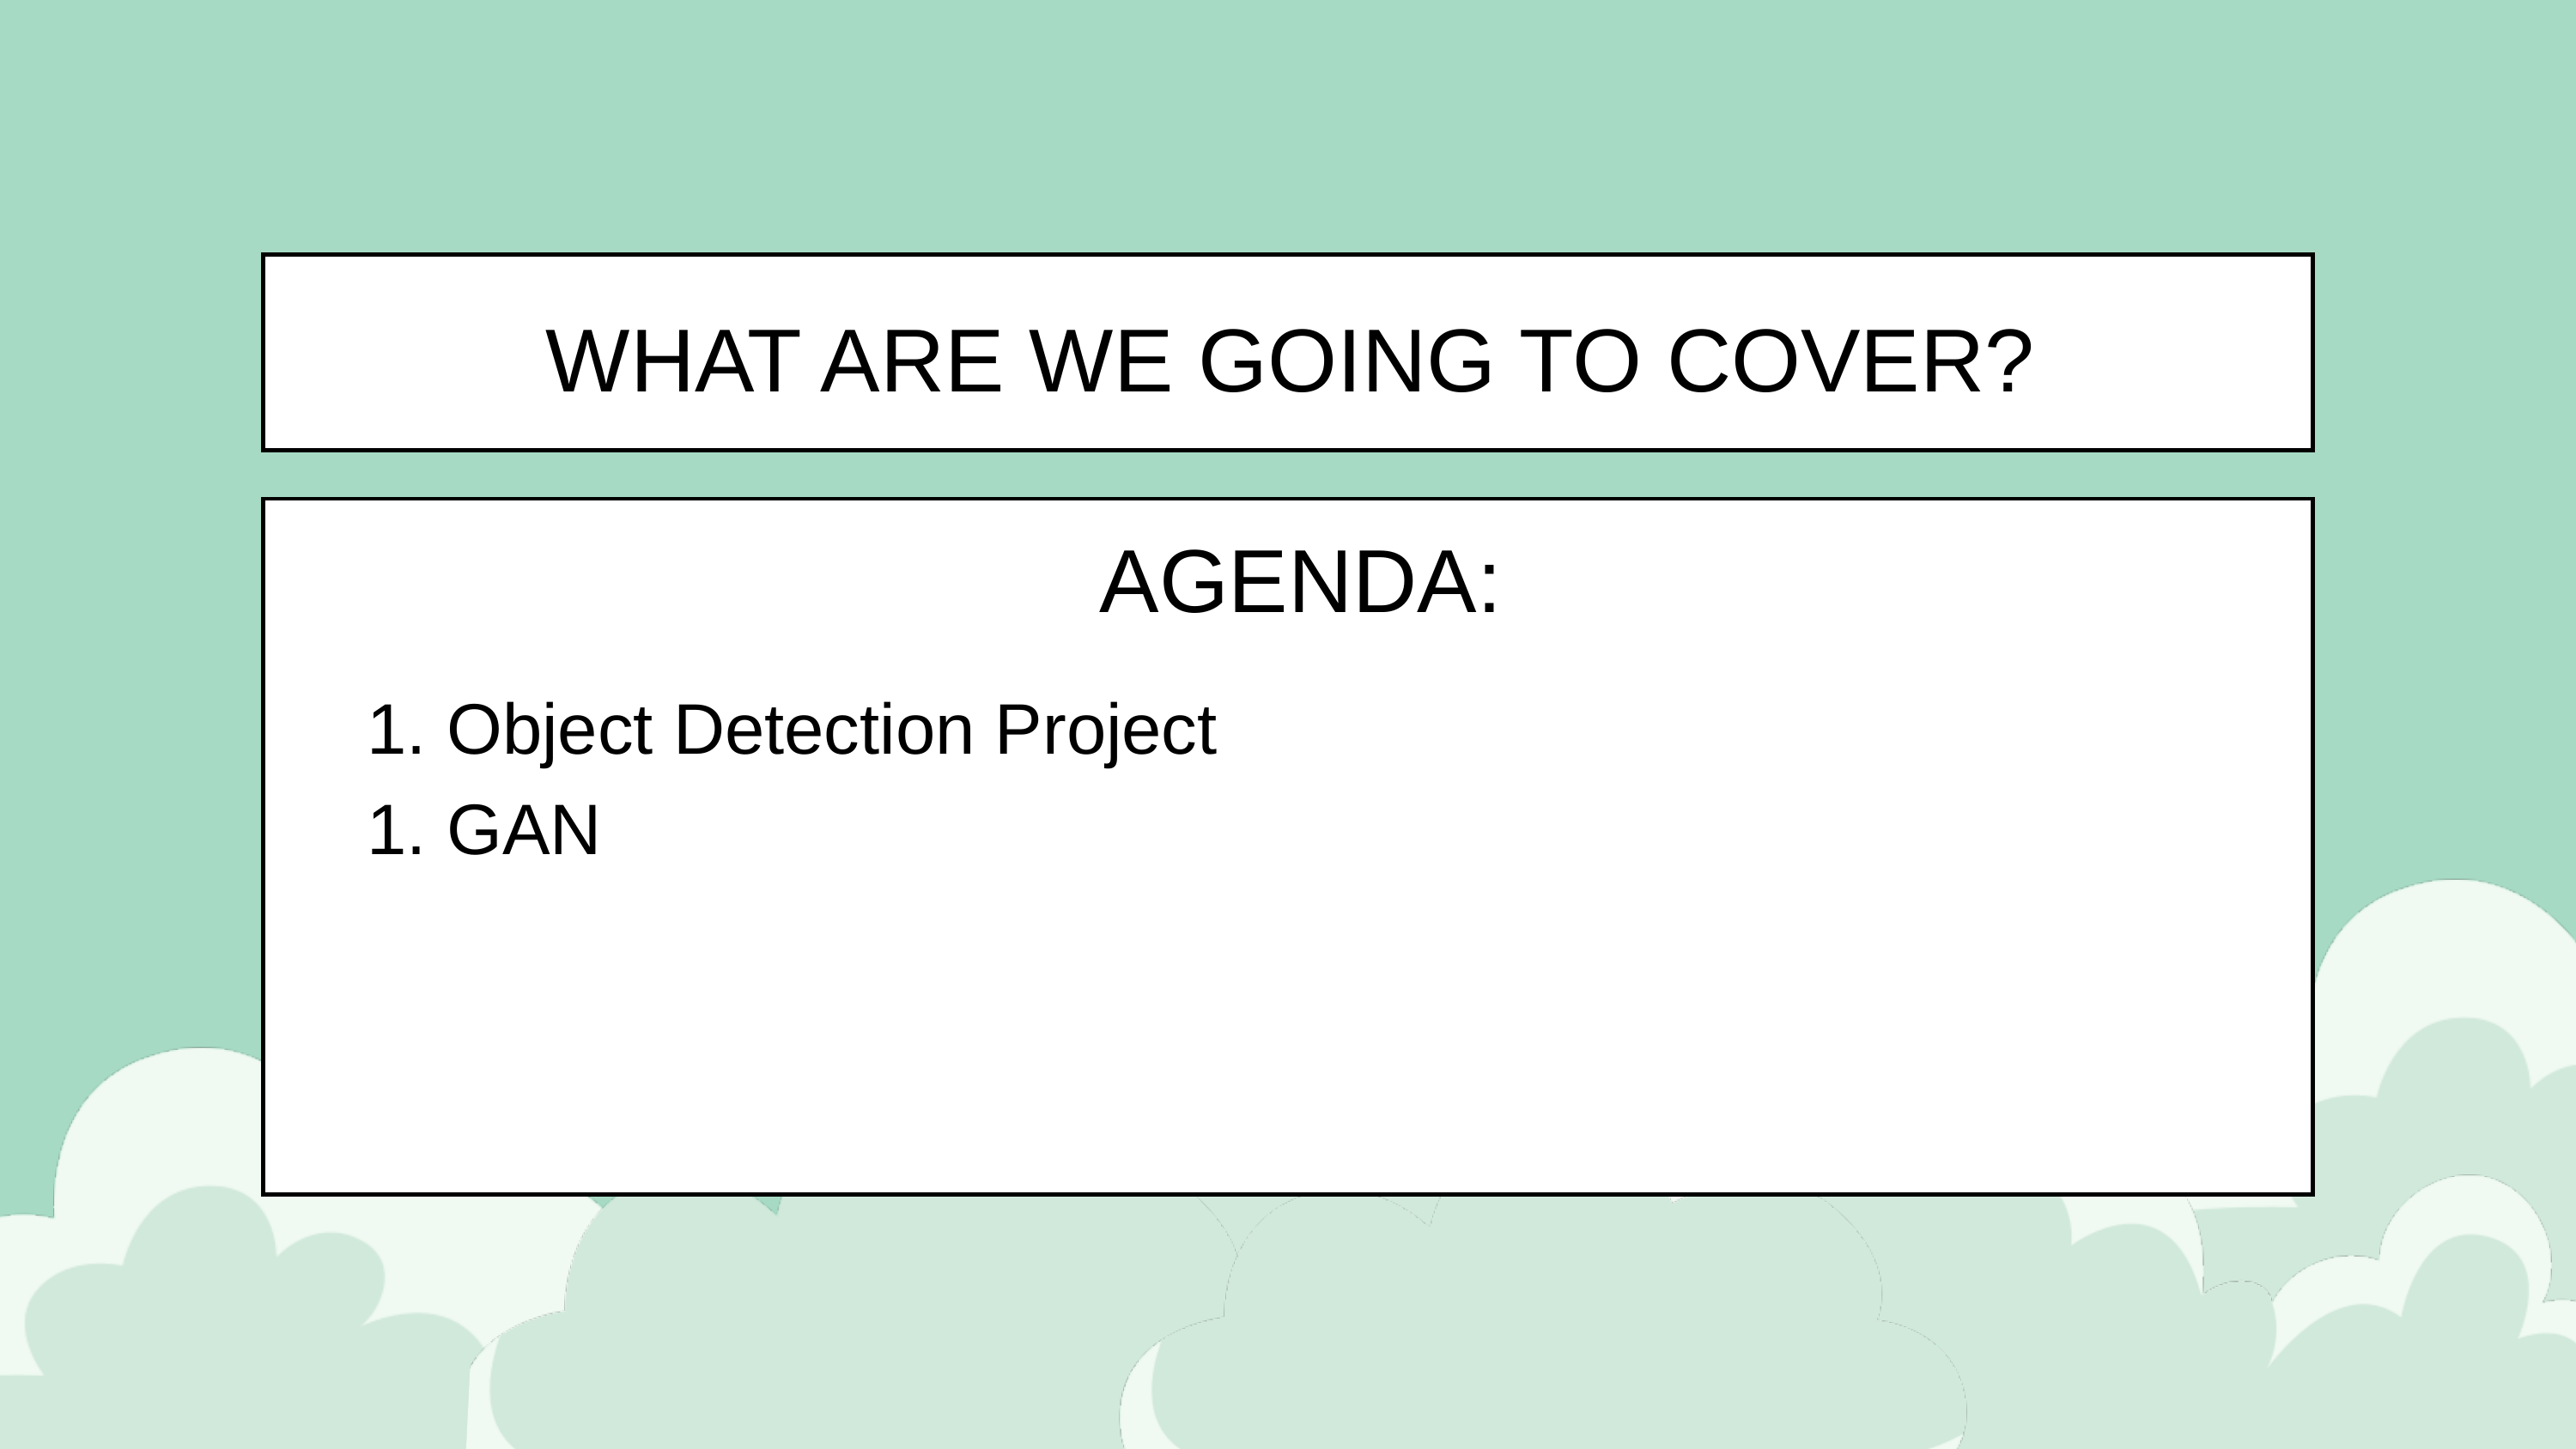

WHAT ARE WE GOING TO COVER?

AGENDA:
1. Object Detection Project
1. GAN